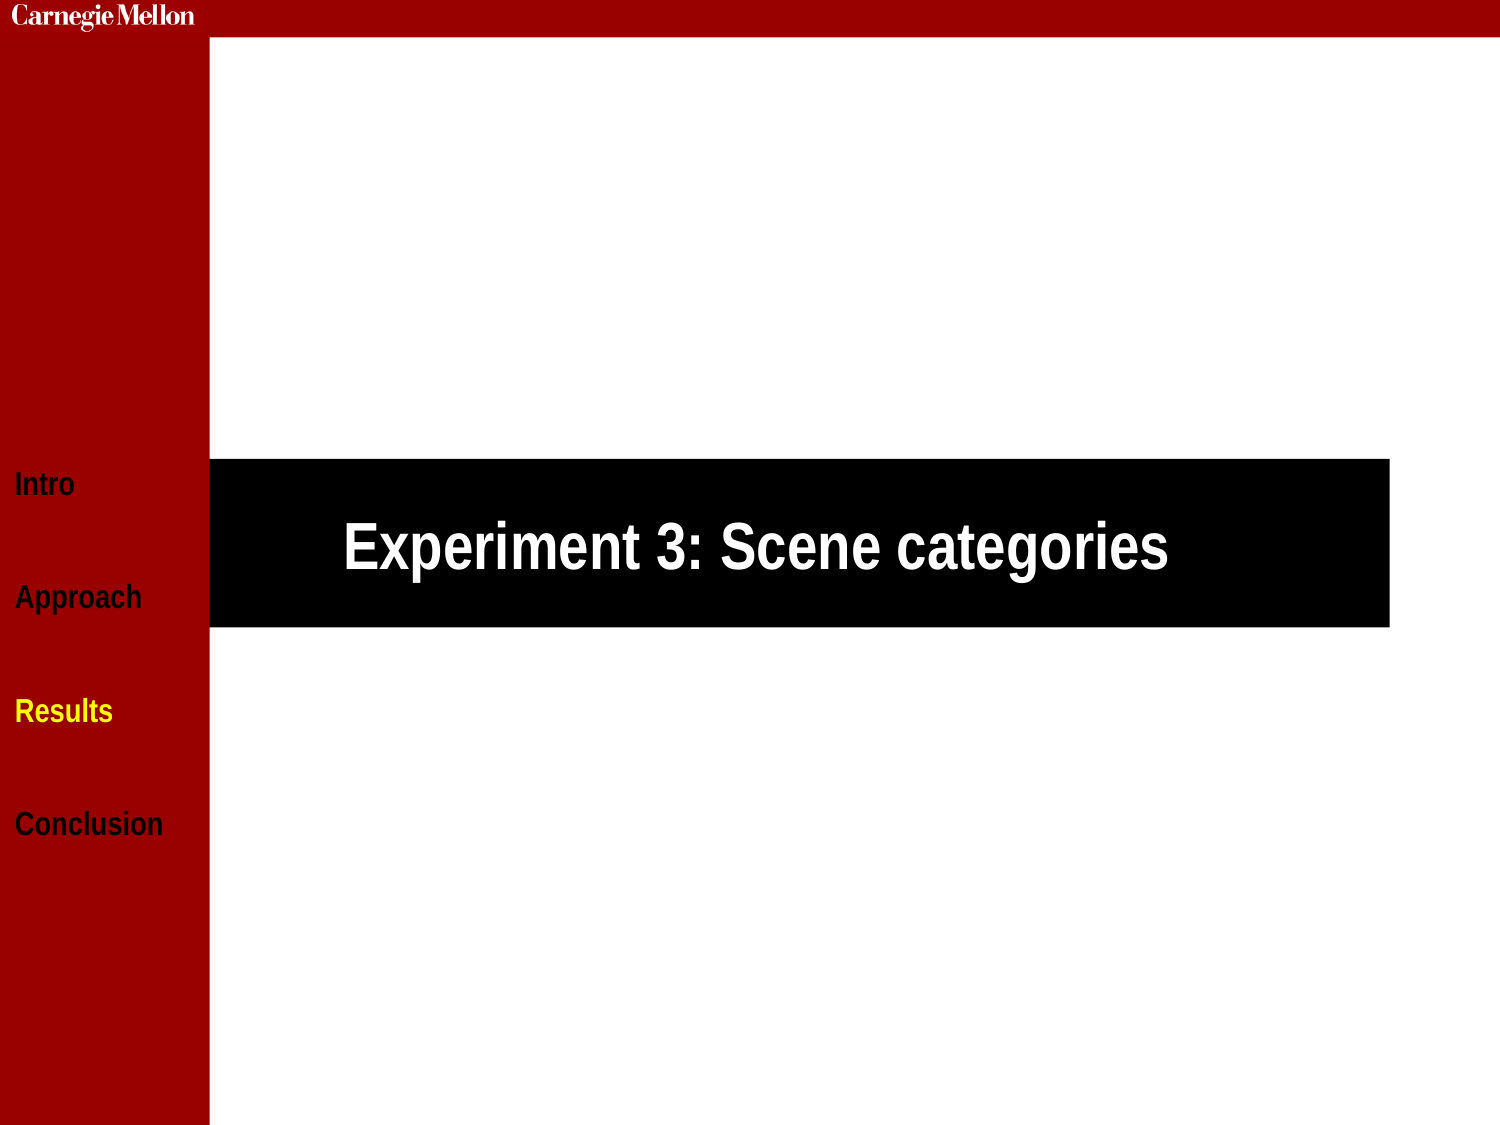

Intro

Approach

Results

Conclusion
# Experiment 3: Scene categories